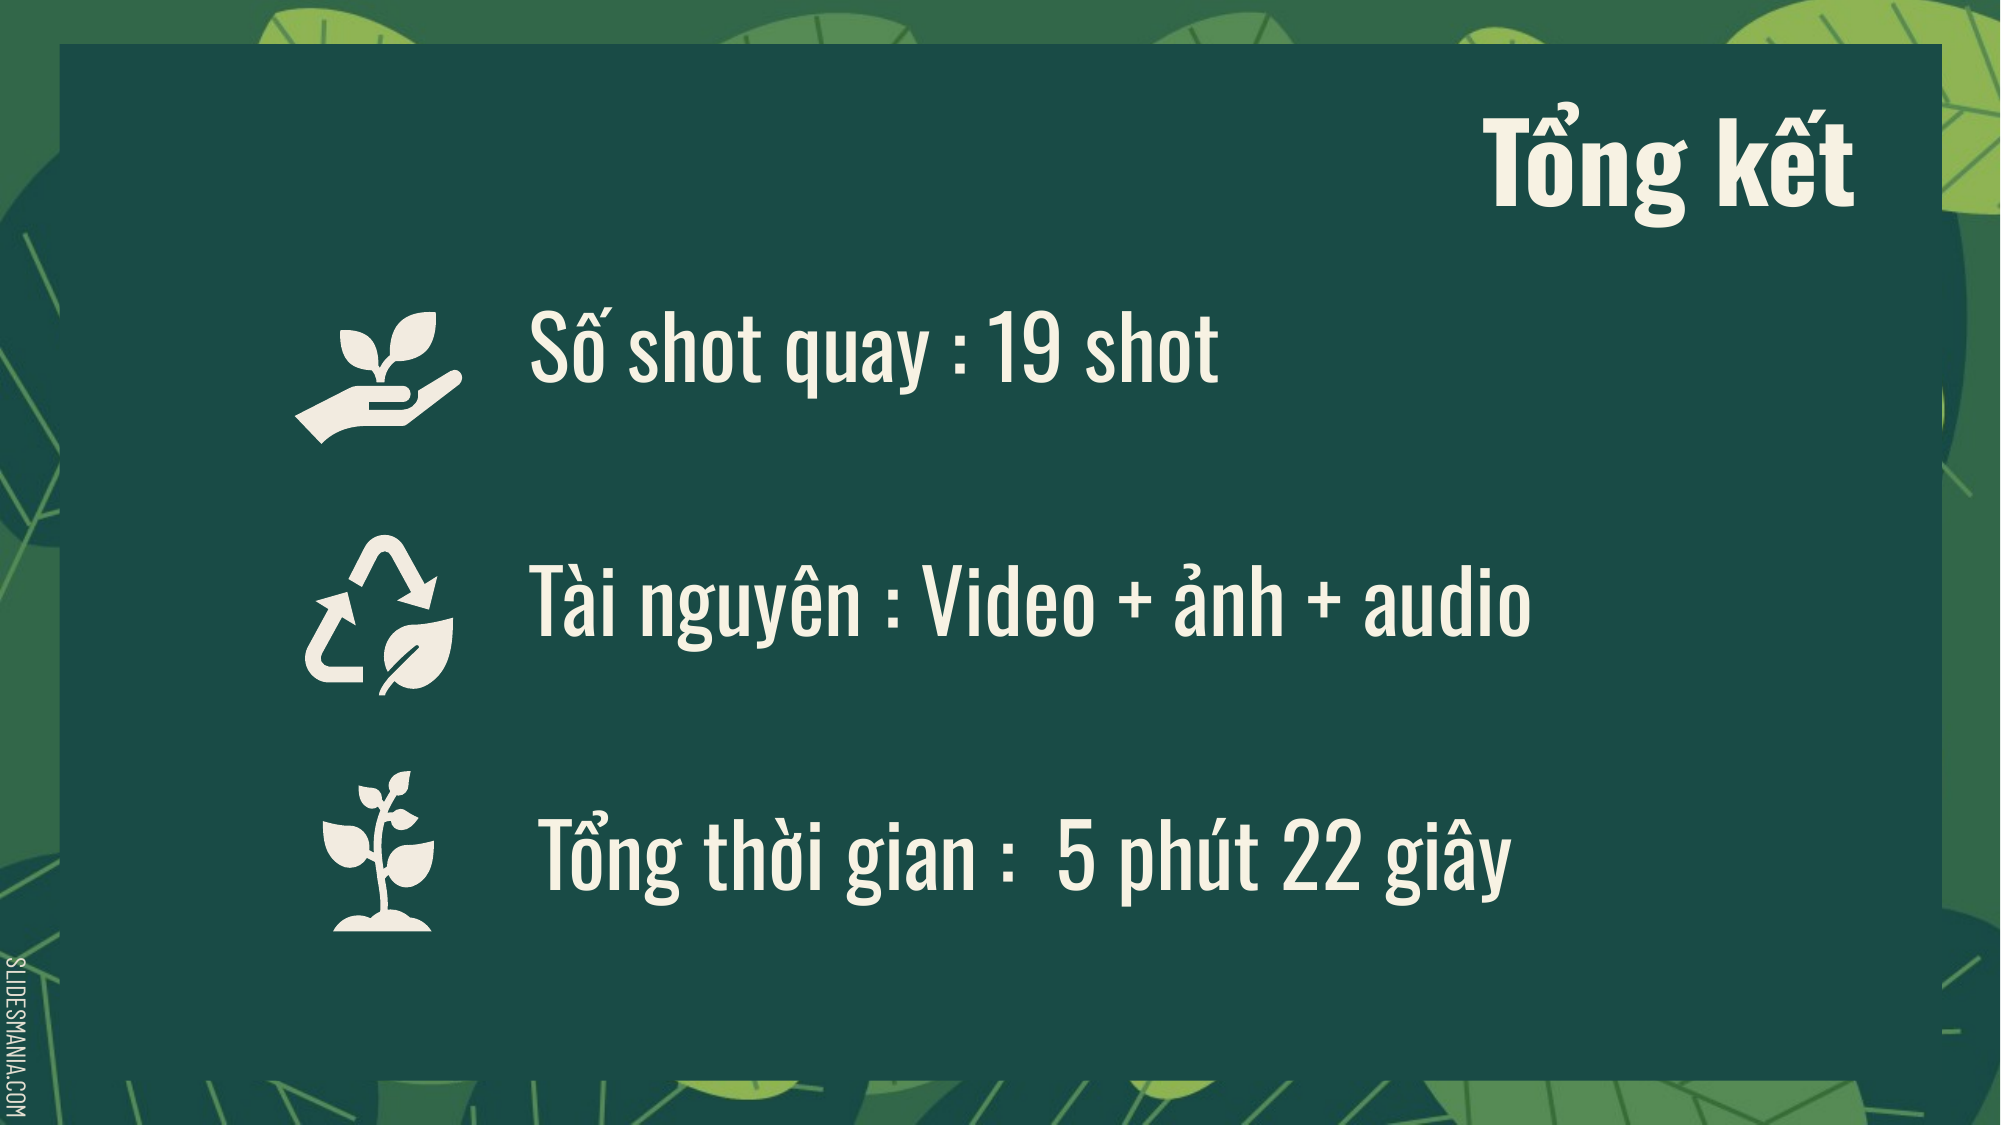

Tổng kết
Số shot quay : 19 shot

Tài nguyên : Video + ảnh + audio

Tổng thời gian :  5 phút 22 giây